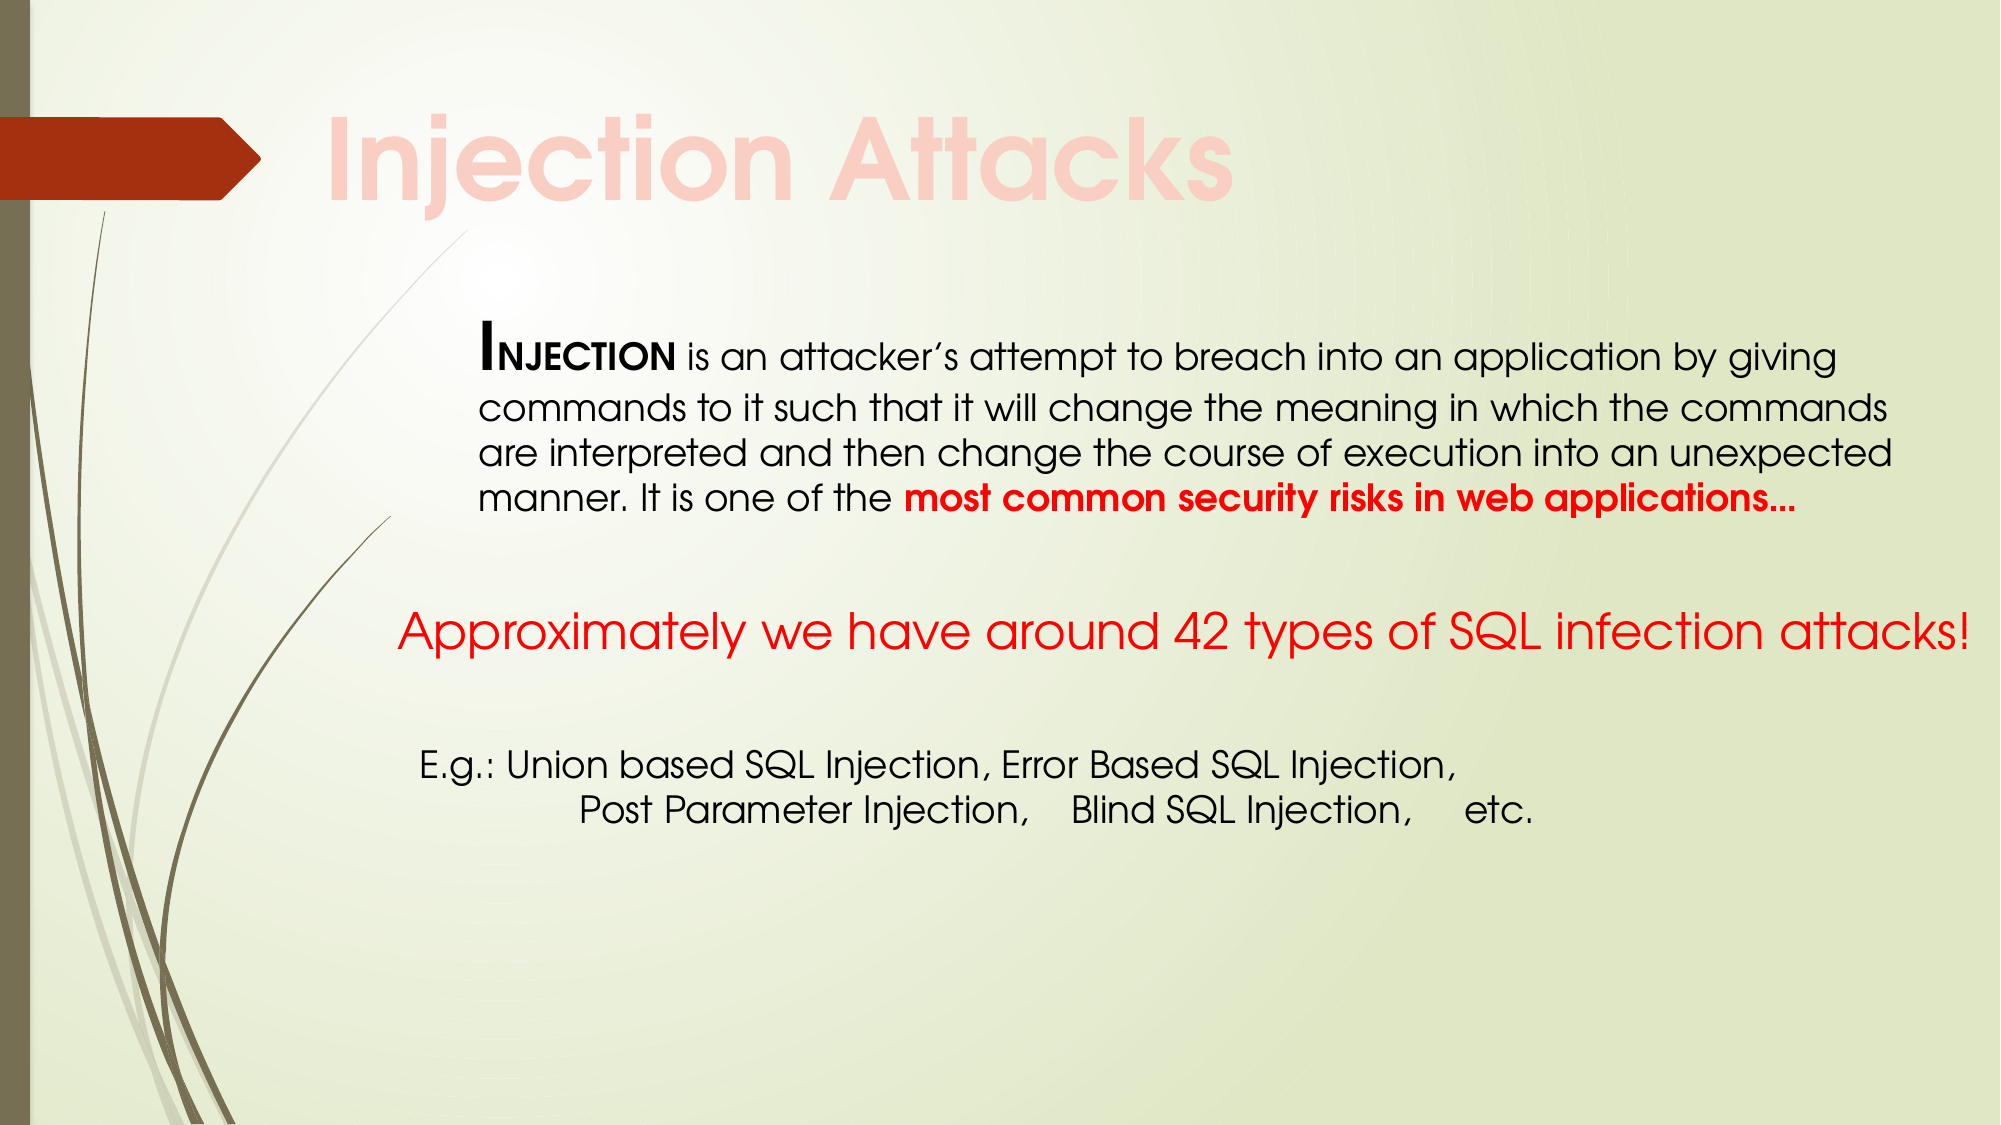

Injection Attacks
INJECTION is an attacker’s attempt to breach into an application by giving commands to it such that it will change the meaning in which the commands are interpreted and then change the course of execution into an unexpected manner. It is one of the most common security risks in web applications…

Approximately we have around 42 types of SQL infection attacks!
E.g.: Union based SQL Injection, Error Based SQL Injection,                  	 Post Parameter Injection,    Blind SQL Injection,     etc.